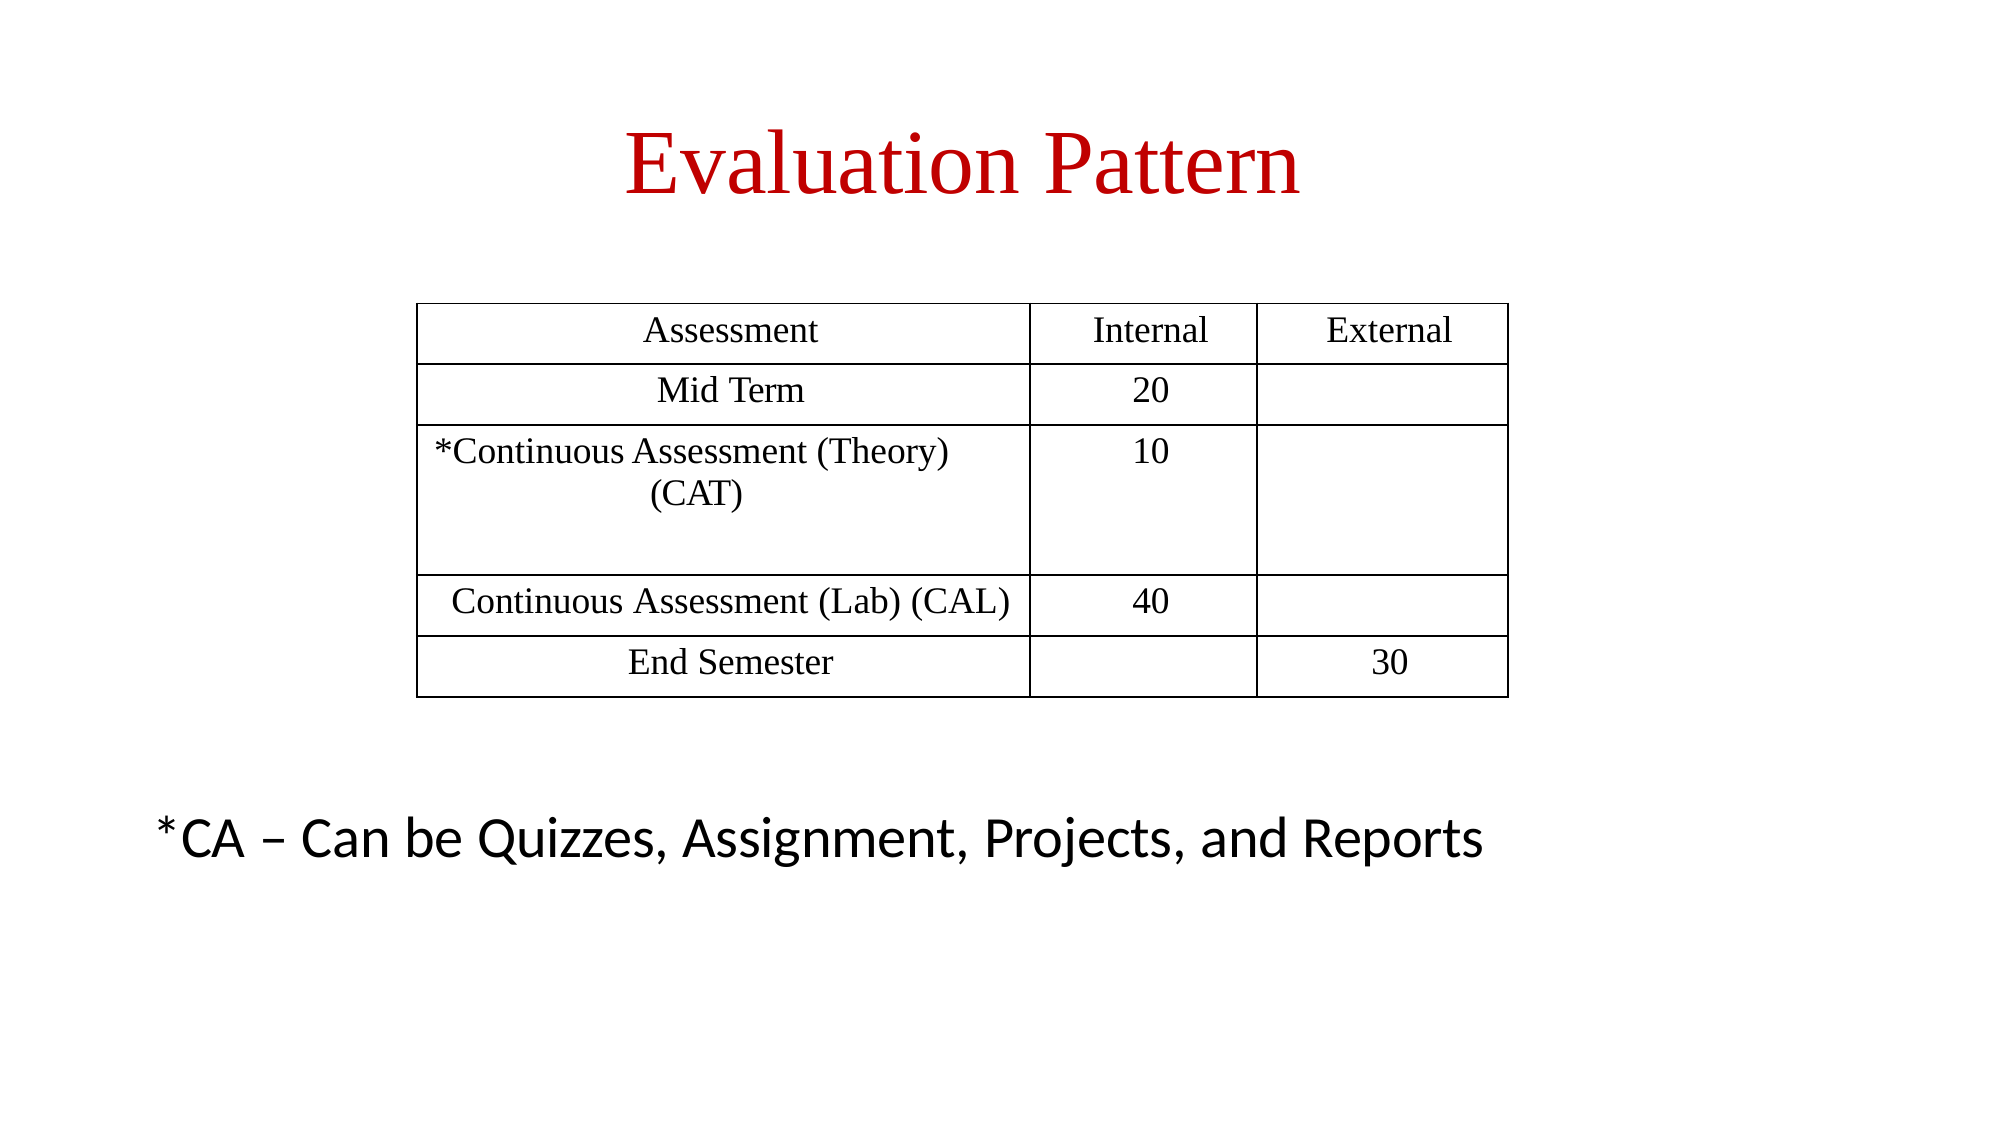

# Evaluation Pattern
| Assessment | Internal | External |
| --- | --- | --- |
| Mid Term | 20 |  |
| \*Continuous Assessment (Theory) (CAT) | 10 |  |
| Continuous Assessment (Lab) (CAL) | 40 |  |
| End Semester |  | 30 |
*CA – Can be Quizzes, Assignment, Projects, and Reports